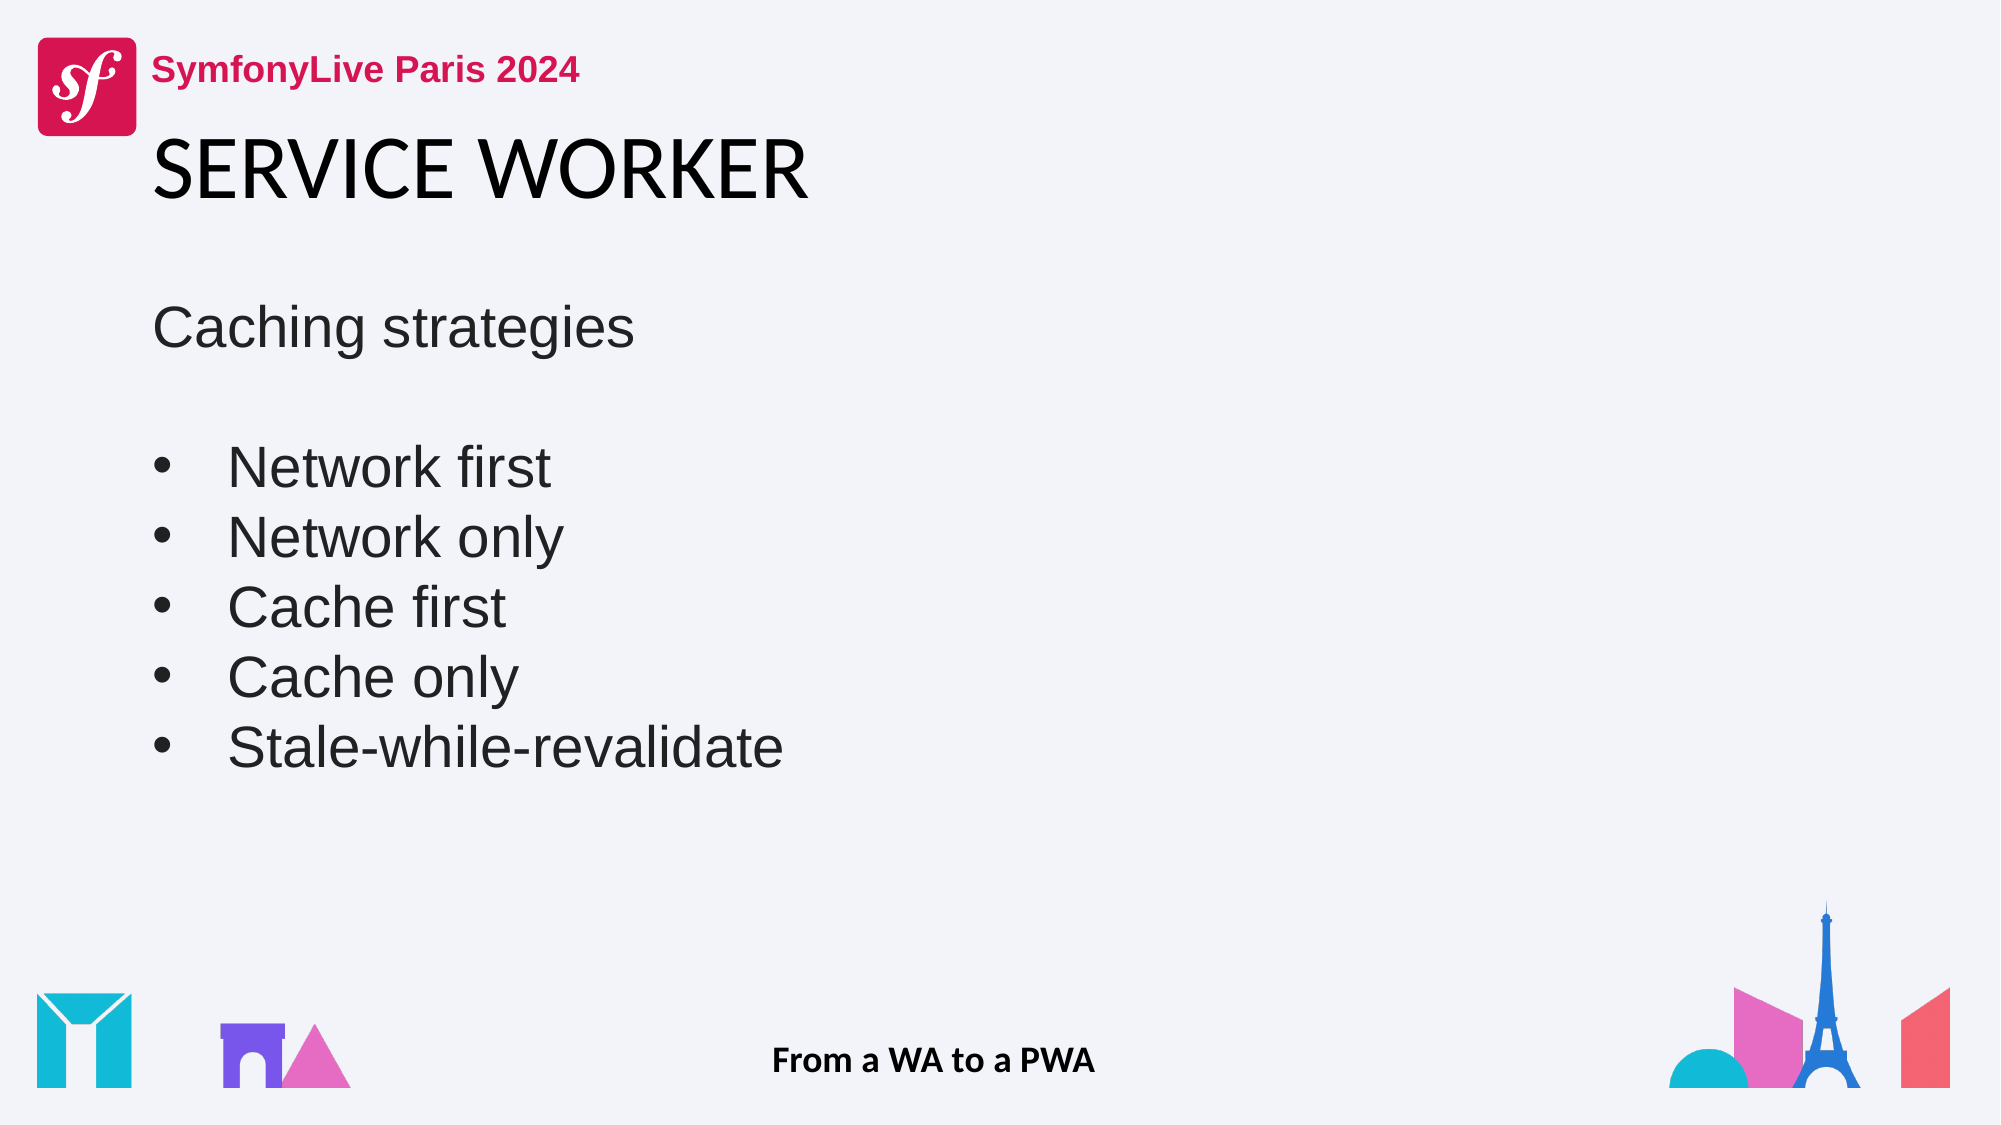

# SERVICE WORKER
Caching strategies

Network first
Network only
Cache first
Cache only
Stale-while-revalidate